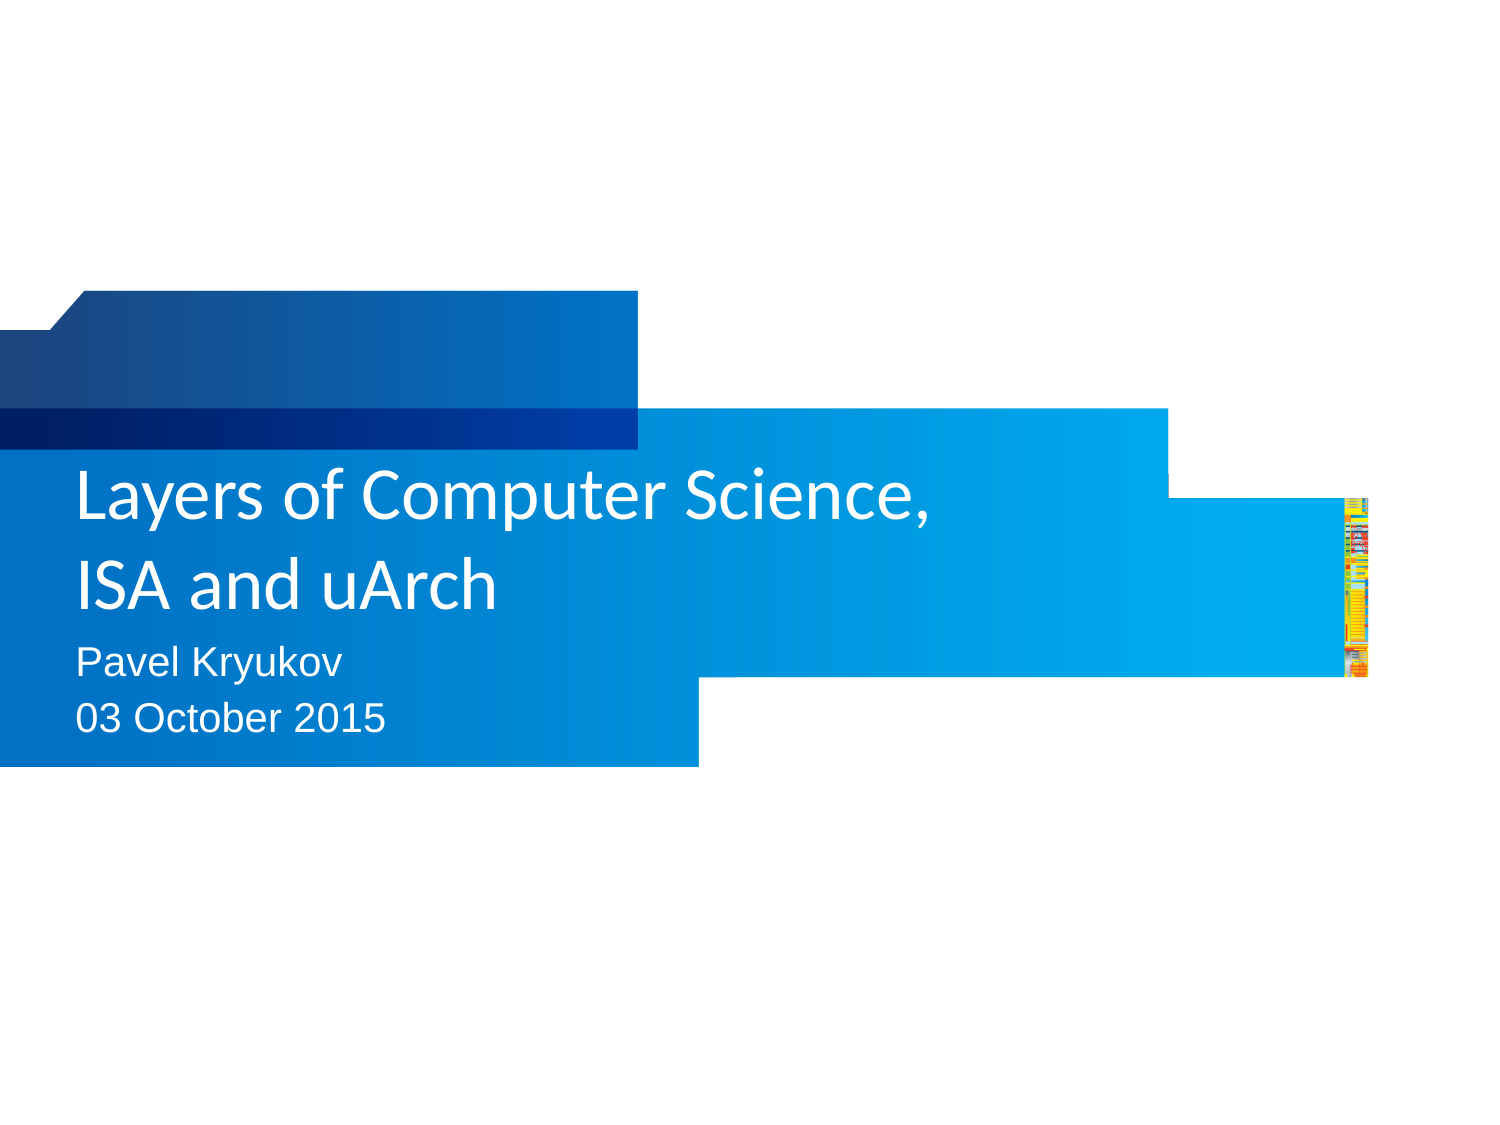

# Layers of Computer Science, ISA and uArch
Pavel Kryukov
03 October 2015